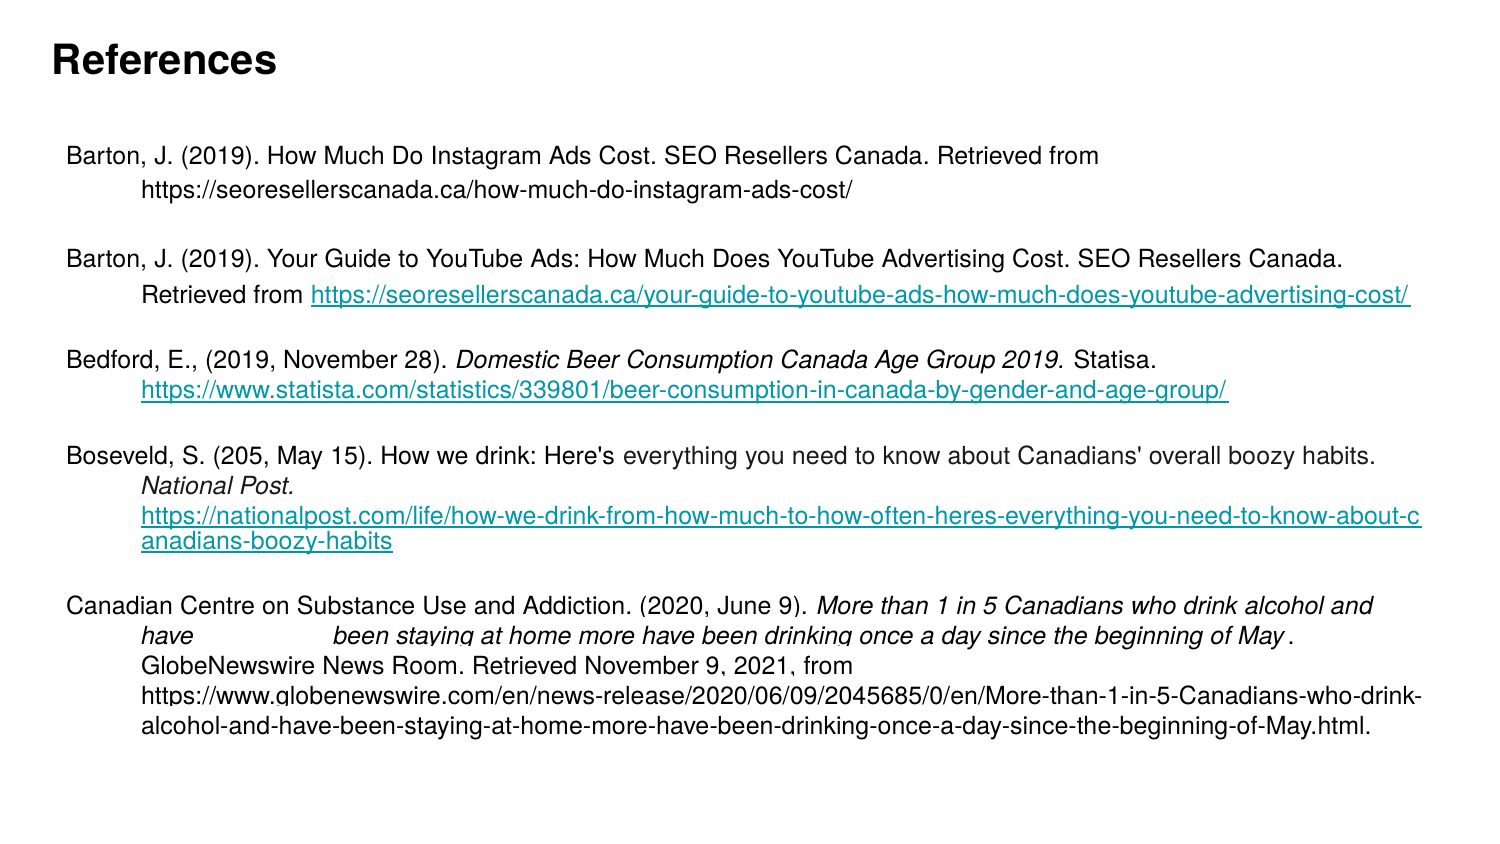

# References
Barton, J. (2019). How Much Do Instagram Ads Cost. SEO Resellers Canada. Retrieved from https://seoresellerscanada.ca/how-much-do-instagram-ads-cost/

Barton, J. (2019). Your Guide to YouTube Ads: How Much Does YouTube Advertising Cost. SEO Resellers Canada. Retrieved from https://seoresellerscanada.ca/your-guide-to-youtube-ads-how-much-does-youtube-advertising-cost/

Bedford, E., (2019, November 28). Domestic Beer Consumption Canada Age Group 2019. Statisa. https://www.statista.com/statistics/339801/beer-consumption-in-canada-by-gender-and-age-group/

Boseveld, S. (205, May 15). How we drink: Here's everything you need to know about Canadians' overall boozy habits. National Post. https://nationalpost.com/life/how-we-drink-from-how-much-to-how-often-heres-everything-you-need-to-know-about-canadians-boozy-habits

Canadian Centre on Substance Use and Addiction. (2020, June 9). More than 1 in 5 Canadians who drink alcohol and have                    been staying at home more have been drinking once a day since the beginning of May. GlobeNewswire News Room. Retrieved November 9, 2021, from https://www.globenewswire.com/en/news-release/2020/06/09/2045685/0/en/More-than-1-in-5-Canadians-who-drink-alcohol-and-have-been-staying-at-home-more-have-been-drinking-once-a-day-since-the-beginning-of-May.html.